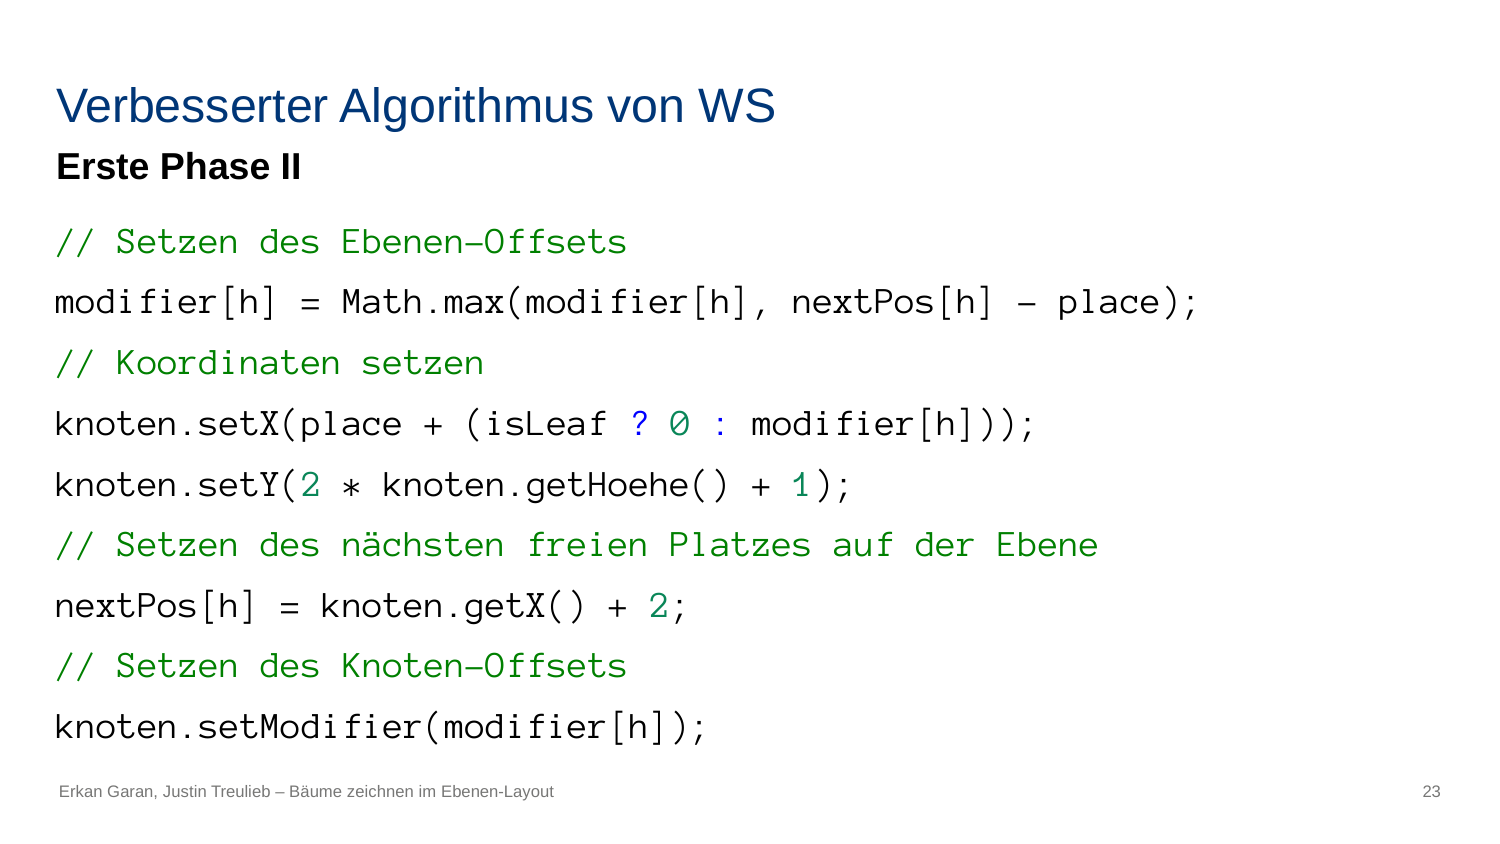

# Verbesserter Algorithmus von WS
Erste Phase II
// Setzen des Ebenen-Offsets
modifier[h] = Math.max(modifier[h], nextPos[h] - place);
// Koordinaten setzen
knoten.setX(place + (isLeaf ? 0 : modifier[h]));
knoten.setY(2 * knoten.getHoehe() + 1);
// Setzen des nächsten freien Platzes auf der Ebene
nextPos[h] = knoten.getX() + 2;
// Setzen des Knoten-Offsets
knoten.setModifier(modifier[h]);

Erkan Garan, Justin Treulieb – Bäume zeichnen im Ebenen-Layout